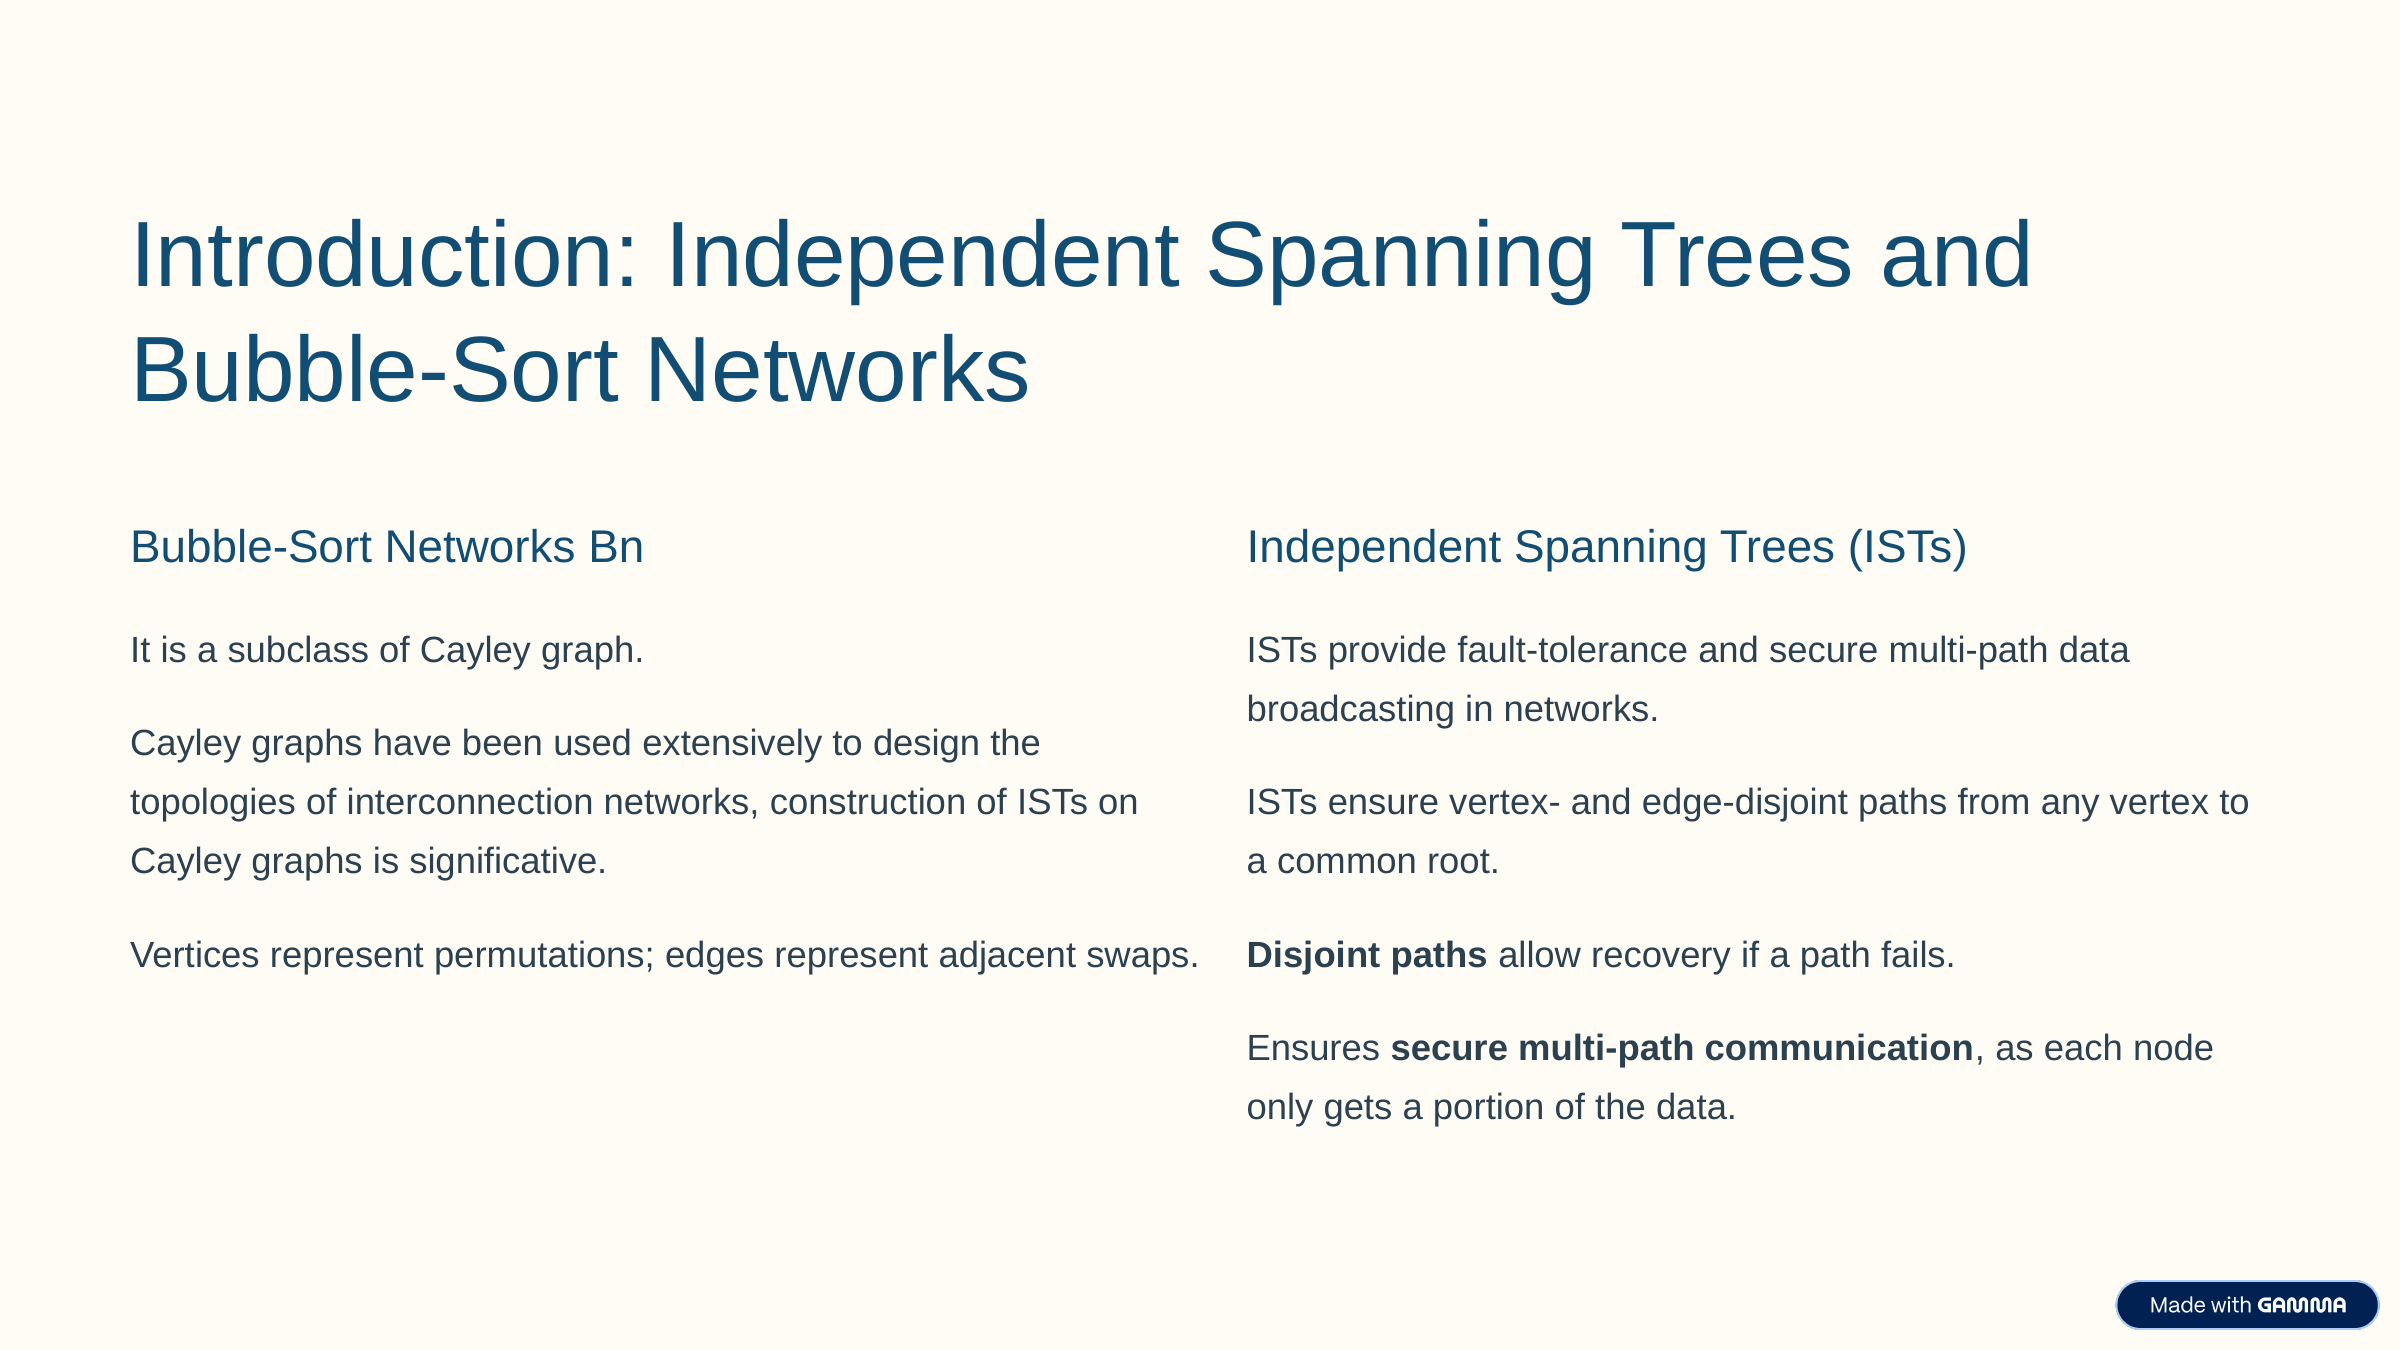

Introduction: Independent Spanning Trees and Bubble-Sort Networks
Bubble-Sort Networks Bn
Independent Spanning Trees (ISTs)
It is a subclass of Cayley graph.
ISTs provide fault-tolerance and secure multi-path data broadcasting in networks.
Cayley graphs have been used extensively to design the topologies of interconnection networks, construction of ISTs on Cayley graphs is significative.
ISTs ensure vertex- and edge-disjoint paths from any vertex to a common root.
Vertices represent permutations; edges represent adjacent swaps.
Disjoint paths allow recovery if a path fails.
Ensures secure multi-path communication, as each node only gets a portion of the data.